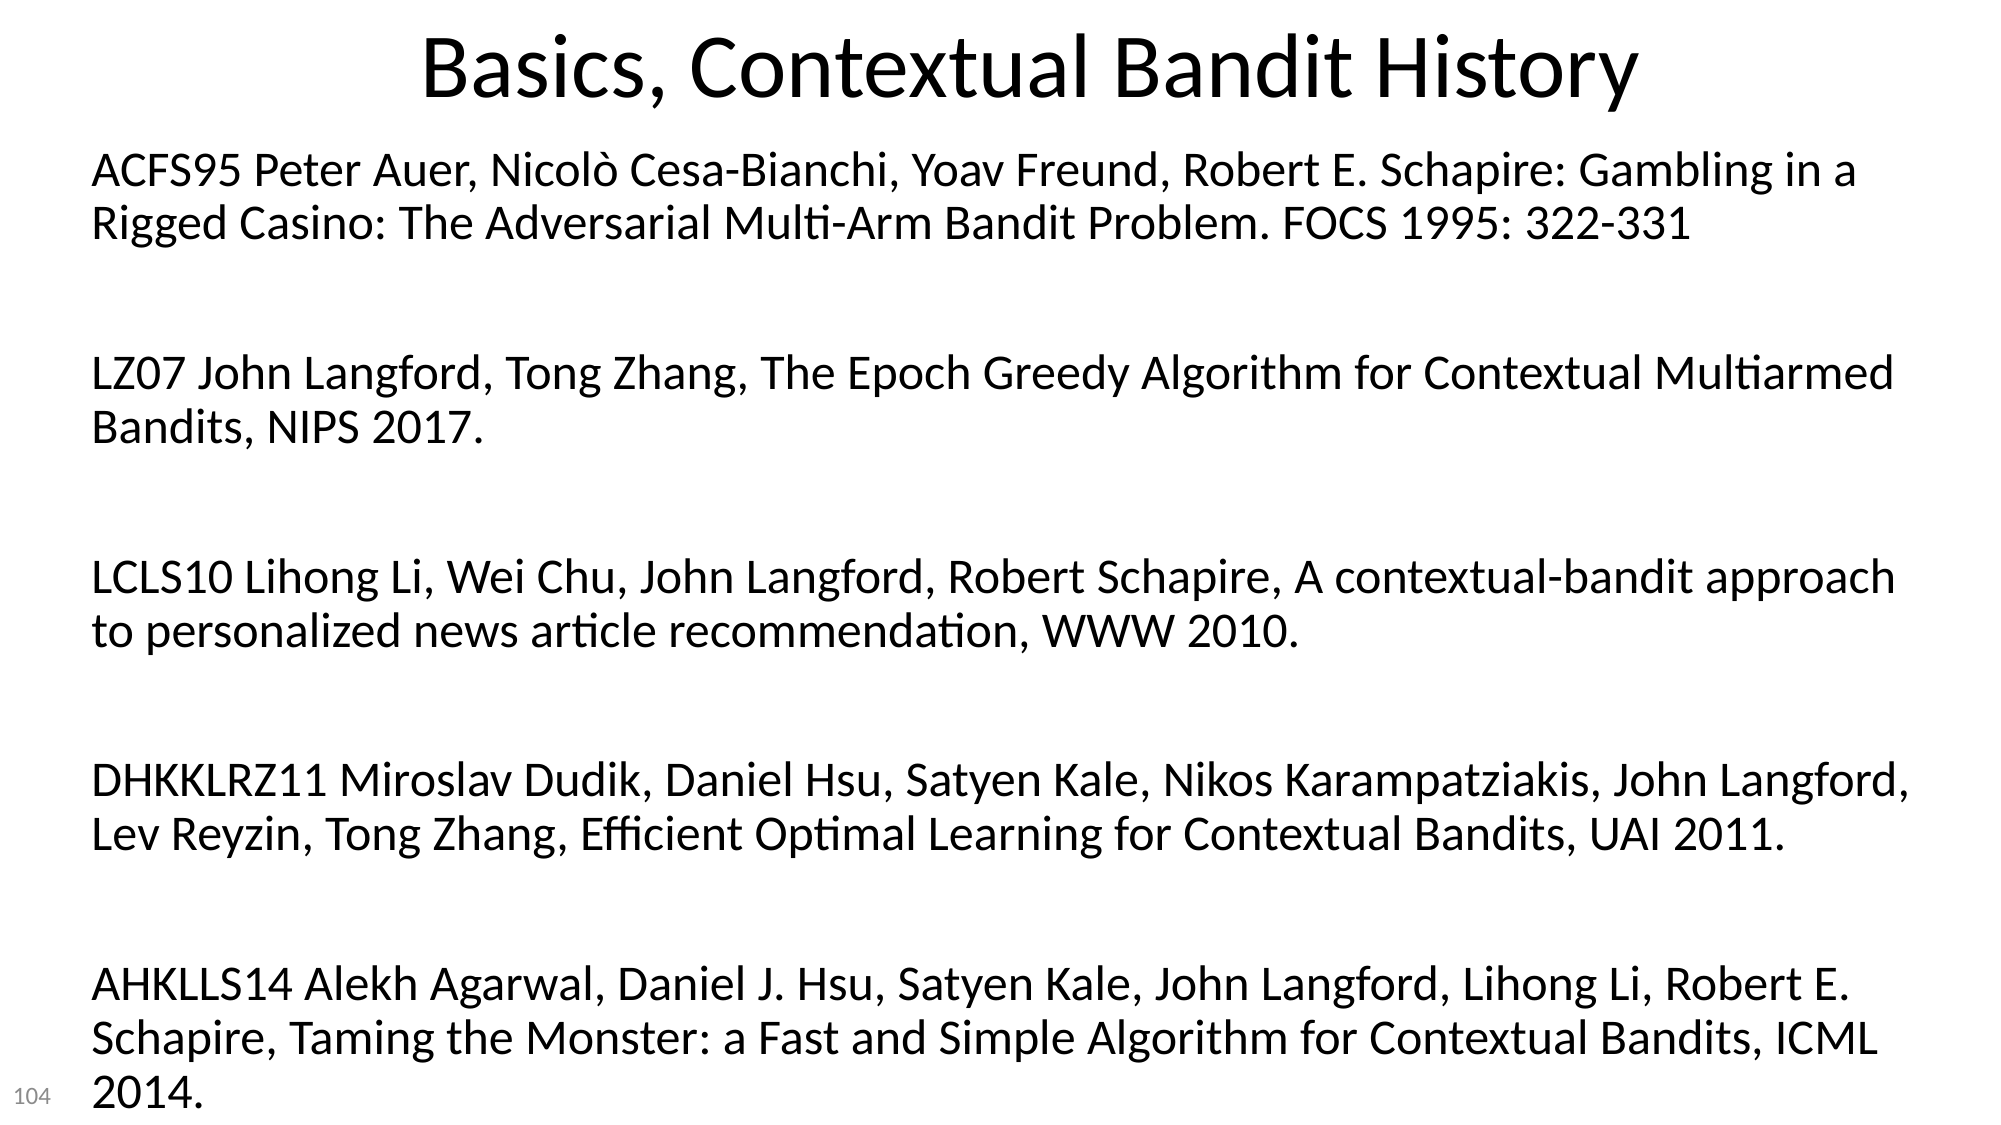

# Basics, Contextual Bandit History
ACFS95 Peter Auer, Nicolò Cesa-Bianchi, Yoav Freund, Robert E. Schapire: Gambling in a Rigged Casino: The Adversarial Multi-Arm Bandit Problem. FOCS 1995: 322-331

LZ07 John Langford, Tong Zhang, The Epoch Greedy Algorithm for Contextual Multiarmed Bandits, NIPS 2017.

LCLS10 Lihong Li, Wei Chu, John Langford, Robert Schapire, A contextual-bandit approach to personalized news article recommendation, WWW 2010.

DHKKLRZ11 Miroslav Dudik, Daniel Hsu, Satyen Kale, Nikos Karampatziakis, John Langford, Lev Reyzin, Tong Zhang, Efficient Optimal Learning for Contextual Bandits, UAI 2011.

AHKLLS14 Alekh Agarwal, Daniel J. Hsu, Satyen Kale, John Langford, Lihong Li, Robert E. Schapire, Taming the Monster: a Fast and Simple Algorithm for Contextual Bandits, ICML 2014.
104